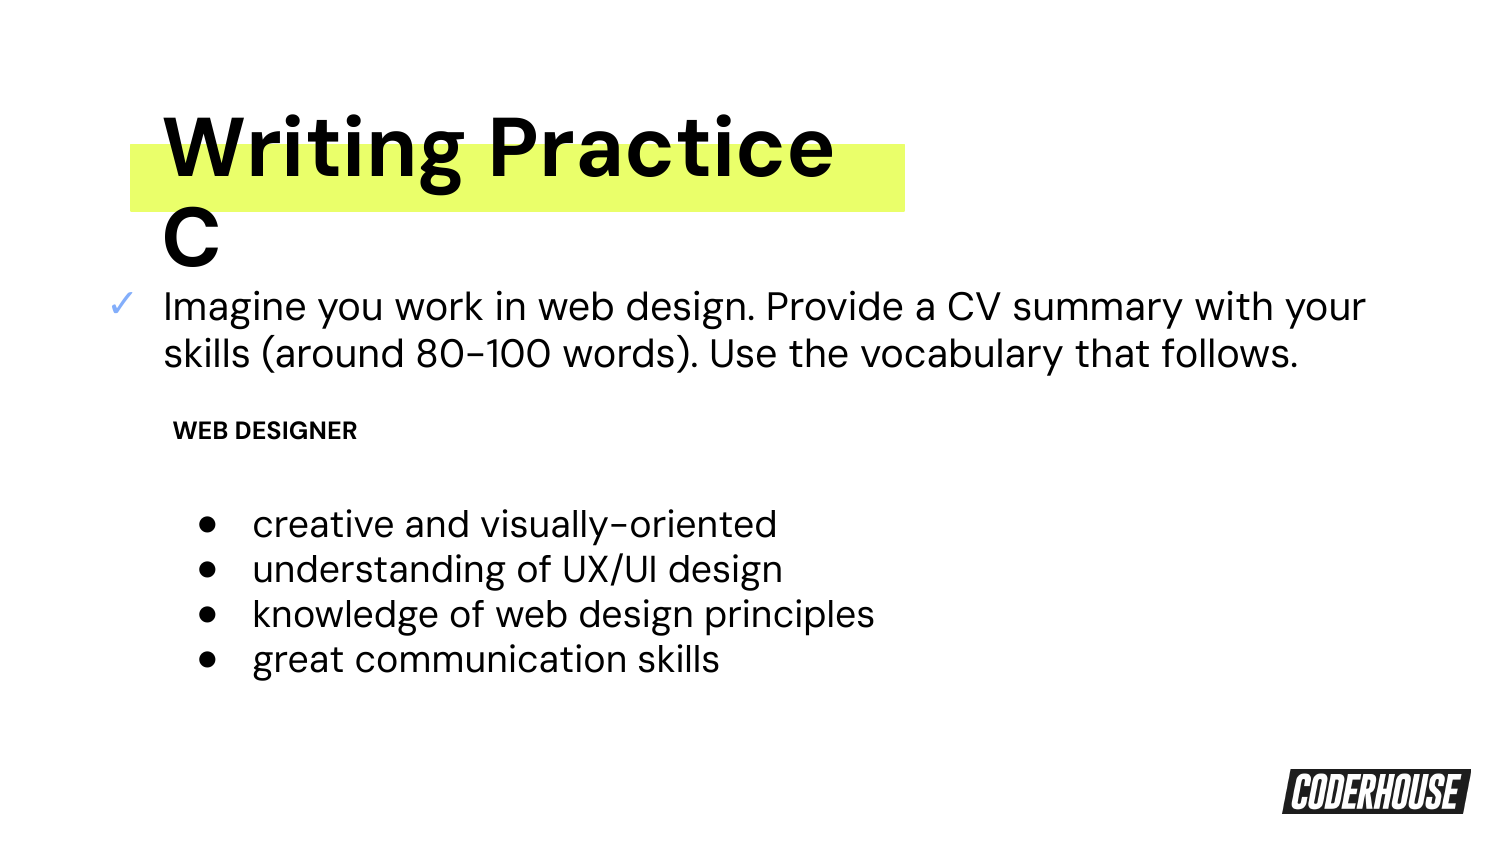

Writing Practice C

Imagine you work in web design. Provide a CV summary with your skills (around 80-100 words). Use the vocabulary that follows.

              WEB DESIGNER

creative and visually-oriented
understanding of UX/UI design
knowledge of web design principles
great communication skills